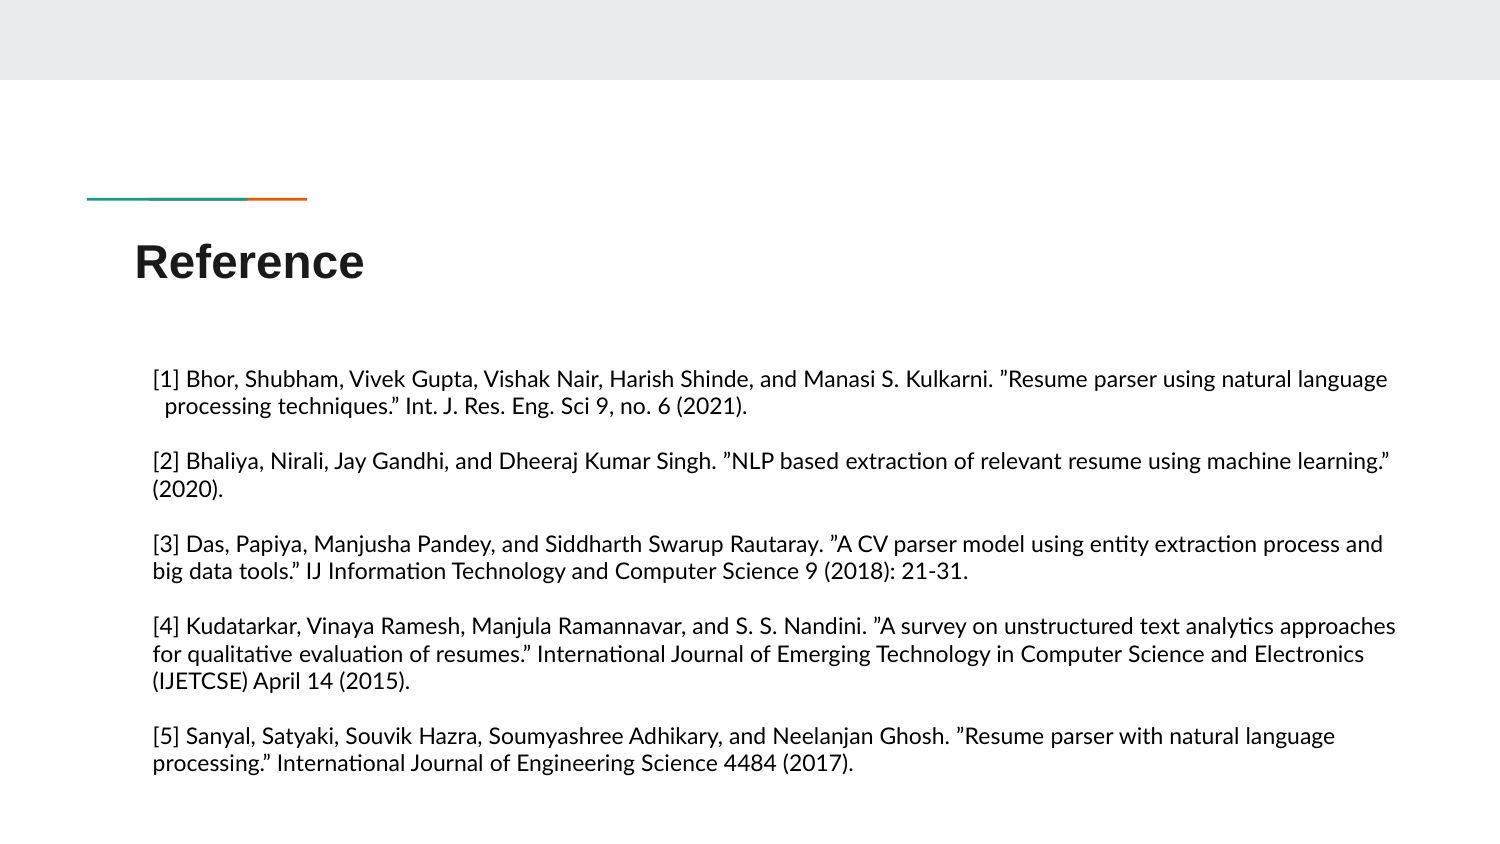

# Reference
[1] Bhor, Shubham, Vivek Gupta, Vishak Nair, Harish Shinde, and Manasi S. Kulkarni. ”Resume parser using natural language    processing techniques.” Int. J. Res. Eng. Sci 9, no. 6 (2021).

[2] Bhaliya, Nirali, Jay Gandhi, and Dheeraj Kumar Singh. ”NLP based extraction of relevant resume using machine learning.” (2020).

[3] Das, Papiya, Manjusha Pandey, and Siddharth Swarup Rautaray. ”A CV parser model using entity extraction process and big data tools.” IJ Information Technology and Computer Science 9 (2018): 21-31.

[4] Kudatarkar, Vinaya Ramesh, Manjula Ramannavar, and S. S. Nandini. ”A survey on unstructured text analytics approaches for qualitative evaluation of resumes.” International Journal of Emerging Technology in Computer Science and Electronics (IJETCSE) April 14 (2015).

[5] Sanyal, Satyaki, Souvik Hazra, Soumyashree Adhikary, and Neelanjan Ghosh. ”Resume parser with natural language processing.” International Journal of Engineering Science 4484 (2017).